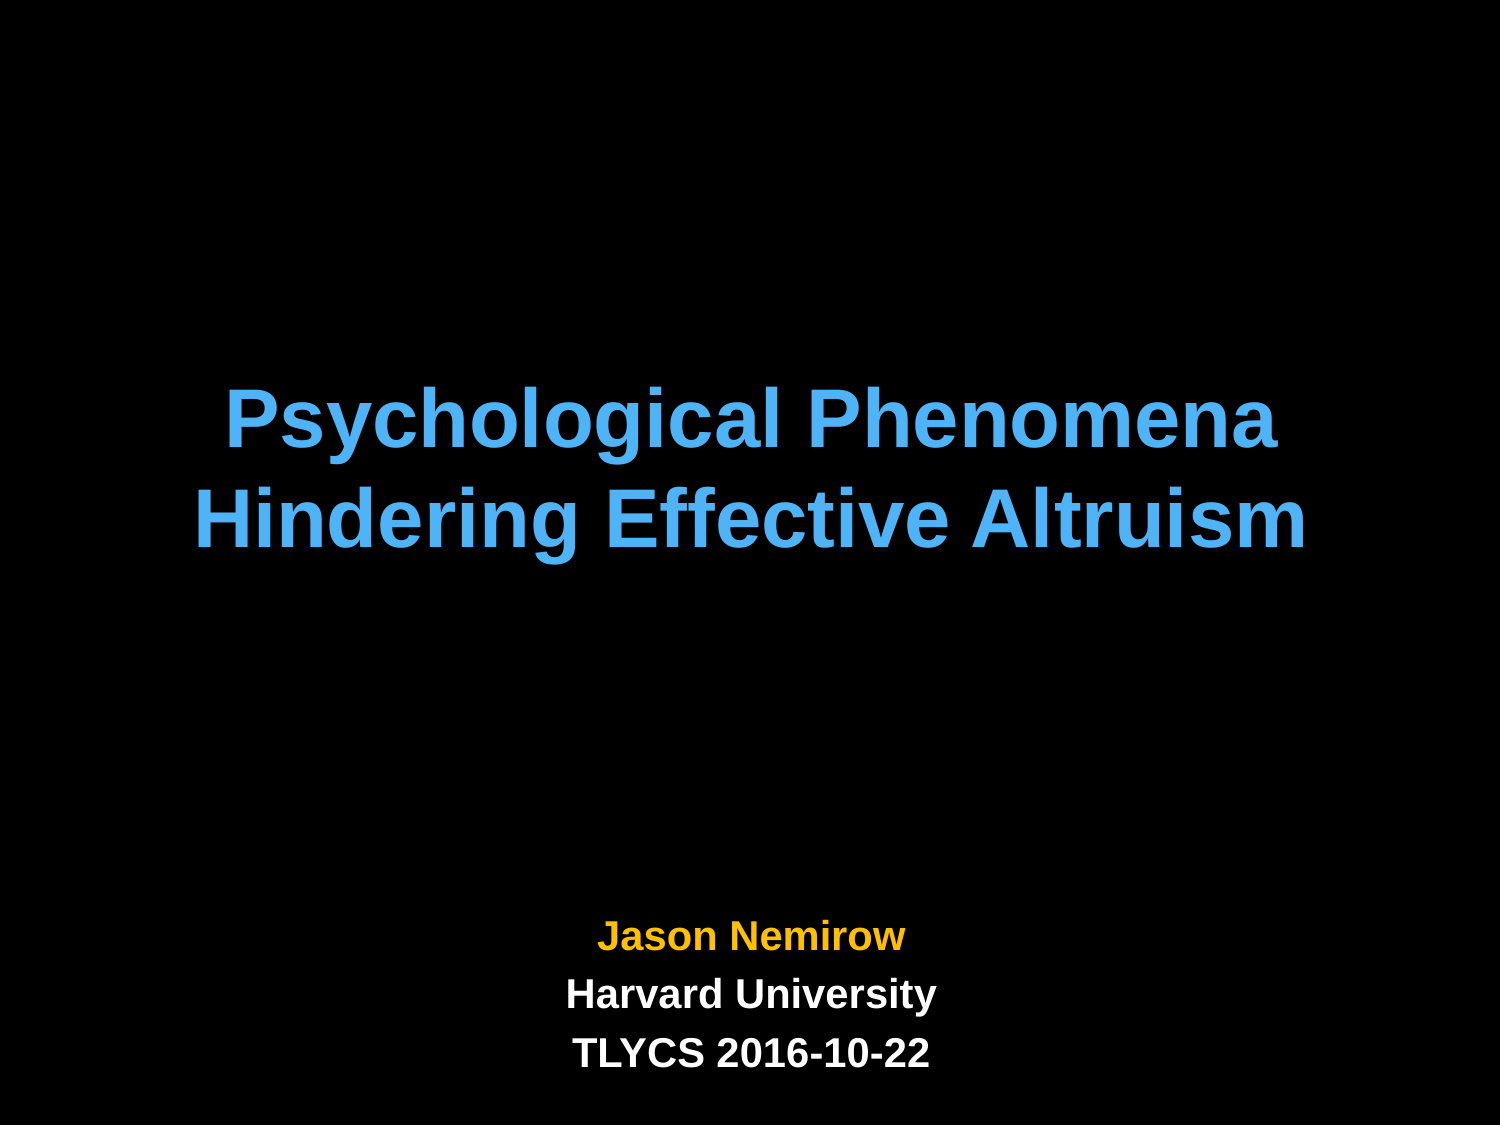

# Psychological Phenomena Hindering Effective Altruism

Jason Nemirow
Harvard University
TLYCS 2016-10-22